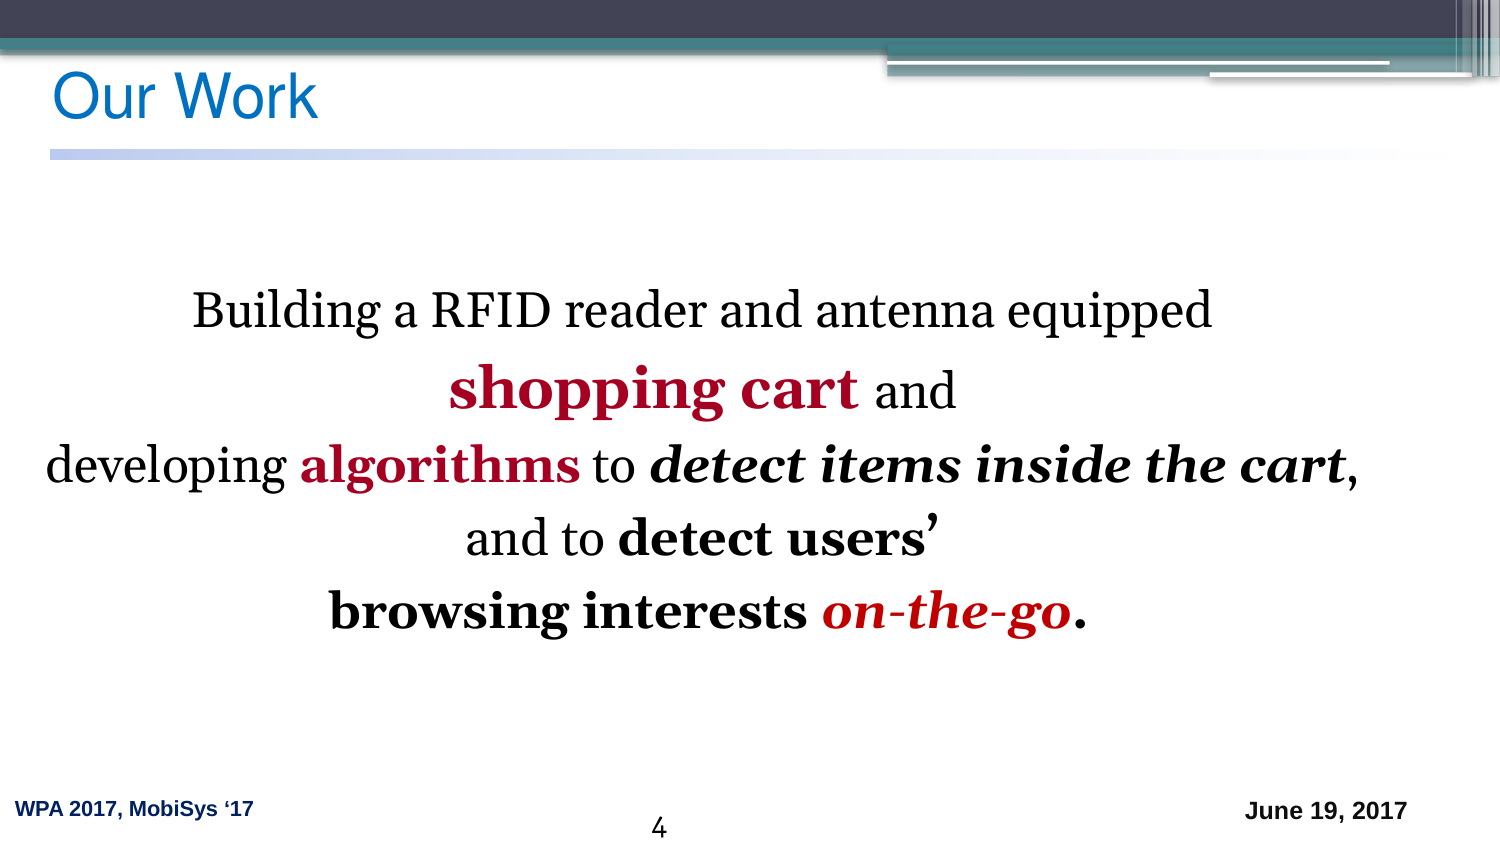

# Our Work
Building a RFID reader and antenna equipped
shopping cart and
developing algorithms to detect items inside the cart,
and to detect users’
browsing interests on-the-go.